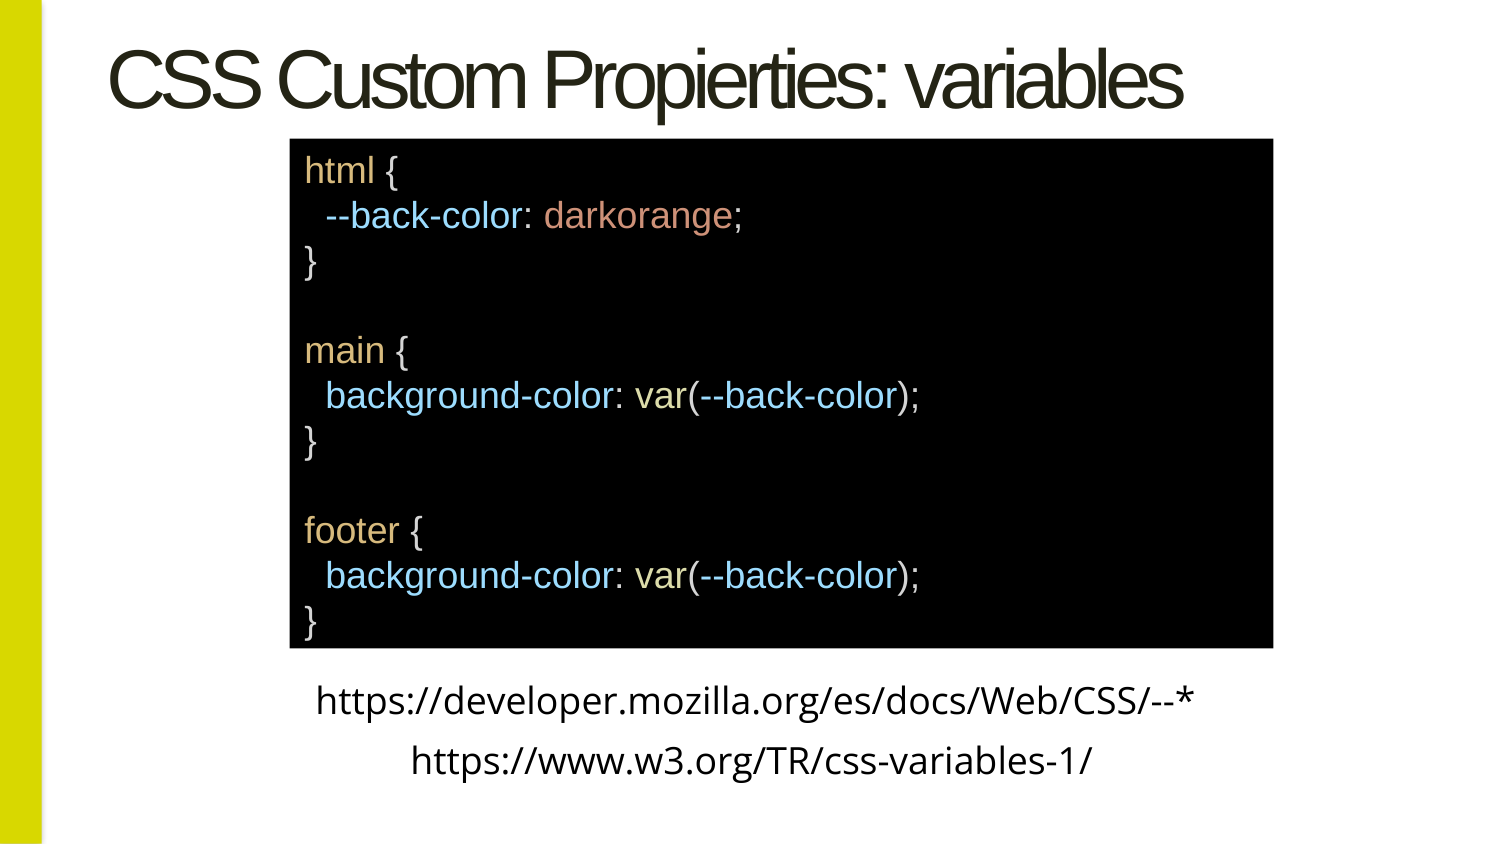

# CSS Custom Propierties: variables
html {
  --back-color: darkorange;
}
main {
  background-color: var(--back-color);
}
footer {
  background-color: var(--back-color);
}
https://developer.mozilla.org/es/docs/Web/CSS/--*
https://www.w3.org/TR/css-variables-1/